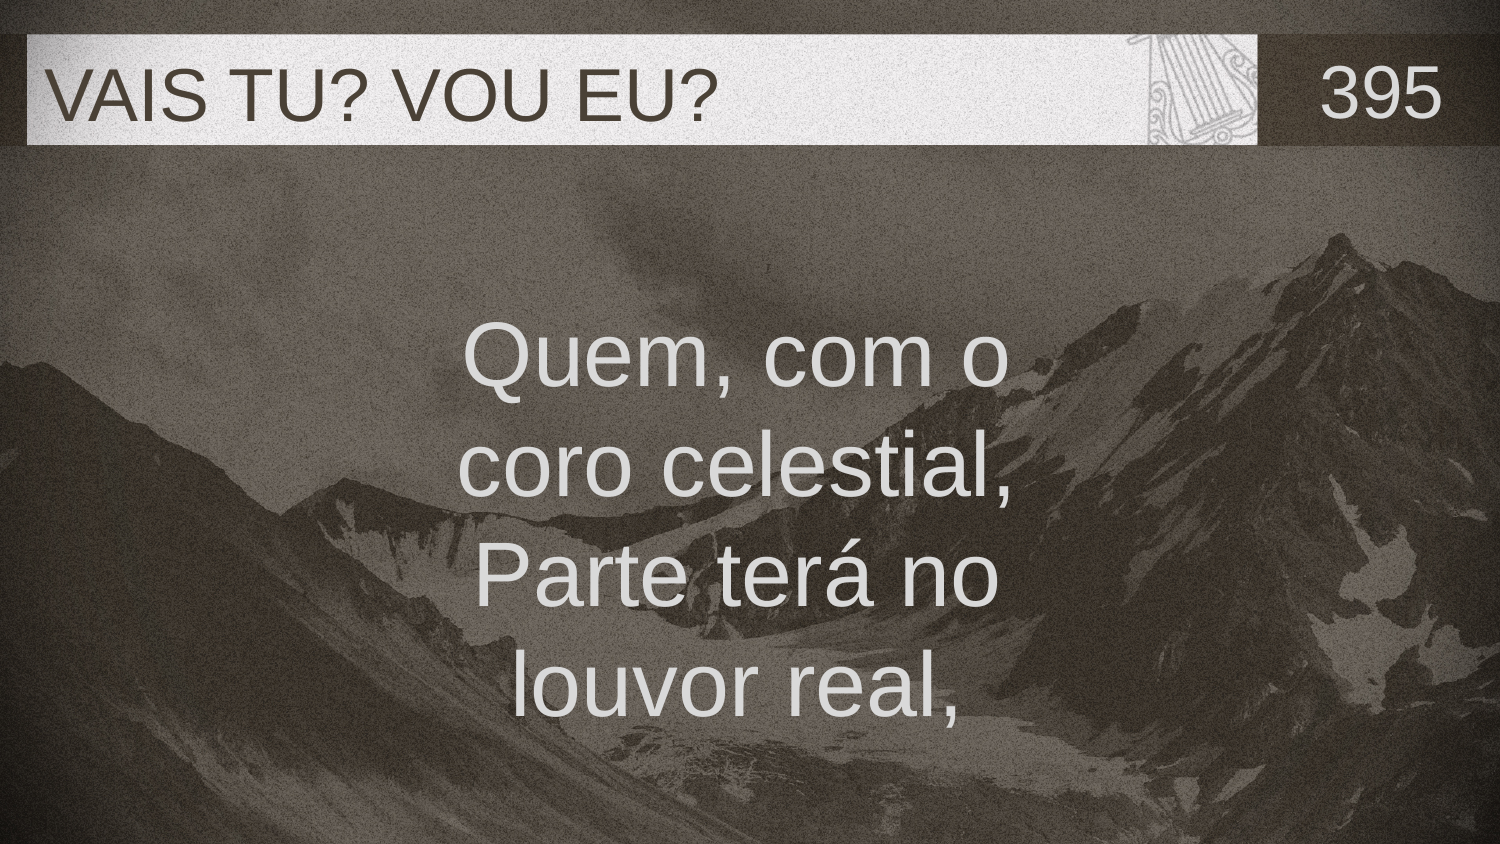

# VAIS TU? VOU EU?
395
Quem, com o
coro celestial,
Parte terá no
louvor real,